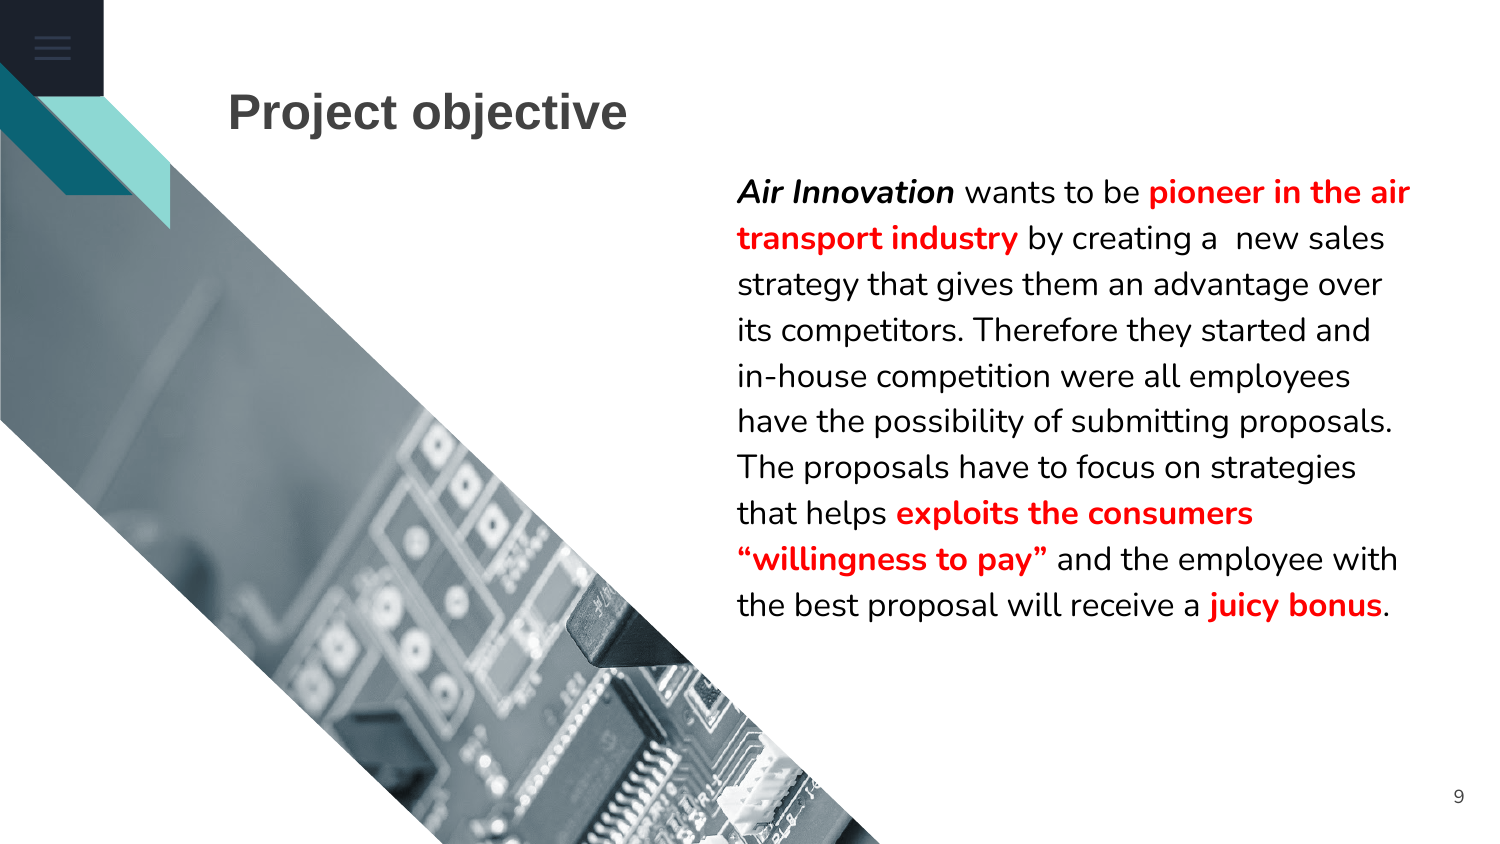

# Project objective
Air Innovation wants to be pioneer in the air transport industry by creating a  new sales strategy that gives them an advantage over its competitors. Therefore they started and in-house competition were all employees have the possibility of submitting proposals. The proposals have to focus on strategies  that helps exploits the consumers “willingness to pay” and the employee with the best proposal will receive a juicy bonus.

9